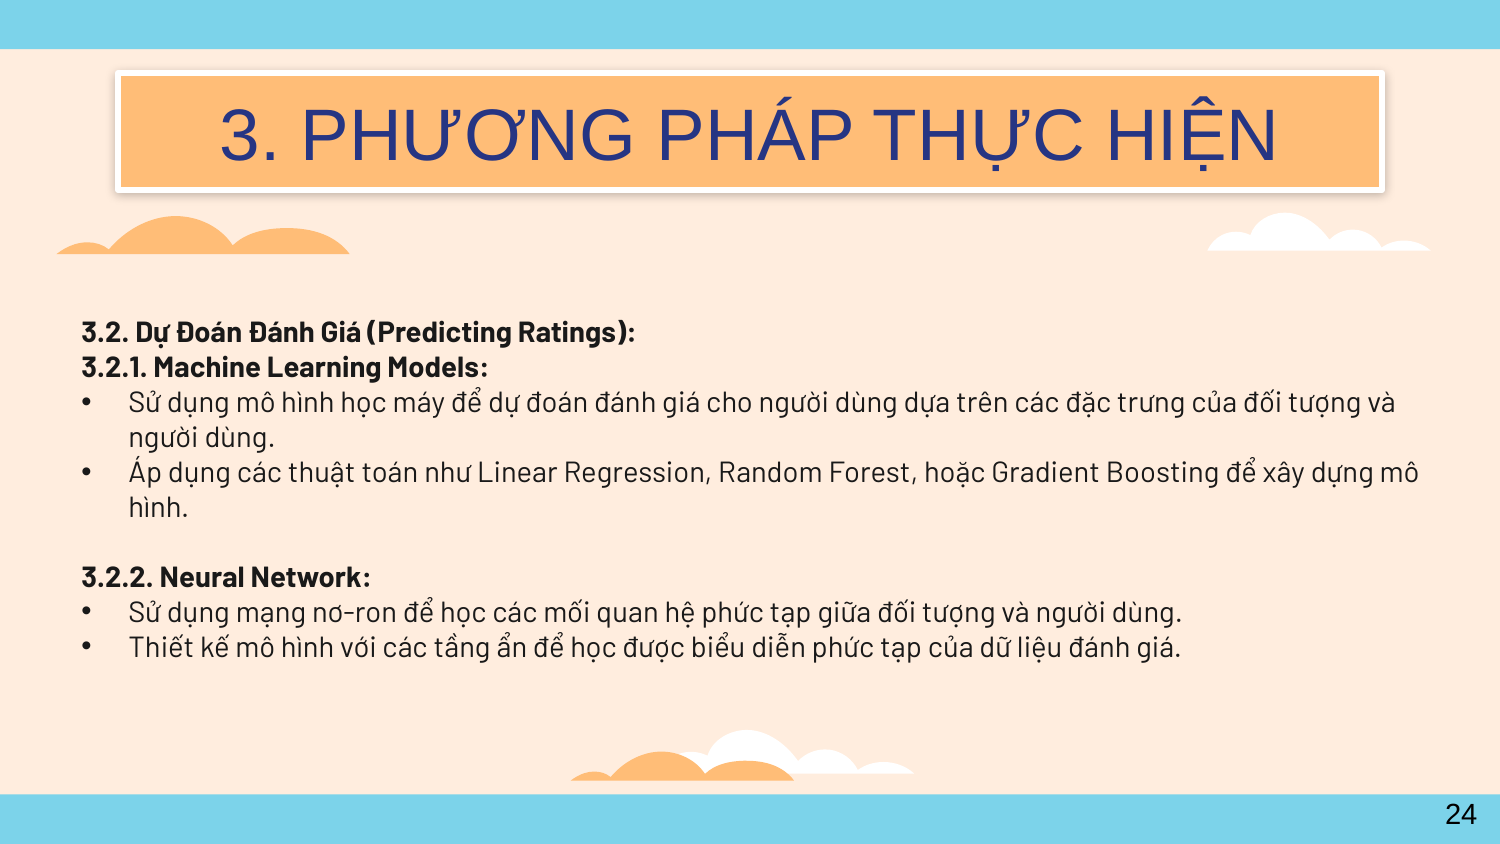

# 3. PHƯƠNG PHÁP THỰC HIỆN

3.2. Dự Đoán Đánh Giá (Predicting Ratings):
3.2.1. Machine Learning Models:
Sử dụng mô hình học máy để dự đoán đánh giá cho người dùng dựa trên các đặc trưng của đối tượng và người dùng.
Áp dụng các thuật toán như Linear Regression, Random Forest, hoặc Gradient Boosting để xây dựng mô hình.

3.2.2. Neural Network:
Sử dụng mạng nơ-ron để học các mối quan hệ phức tạp giữa đối tượng và người dùng.
Thiết kế mô hình với các tầng ẩn để học được biểu diễn phức tạp của dữ liệu đánh giá.
24